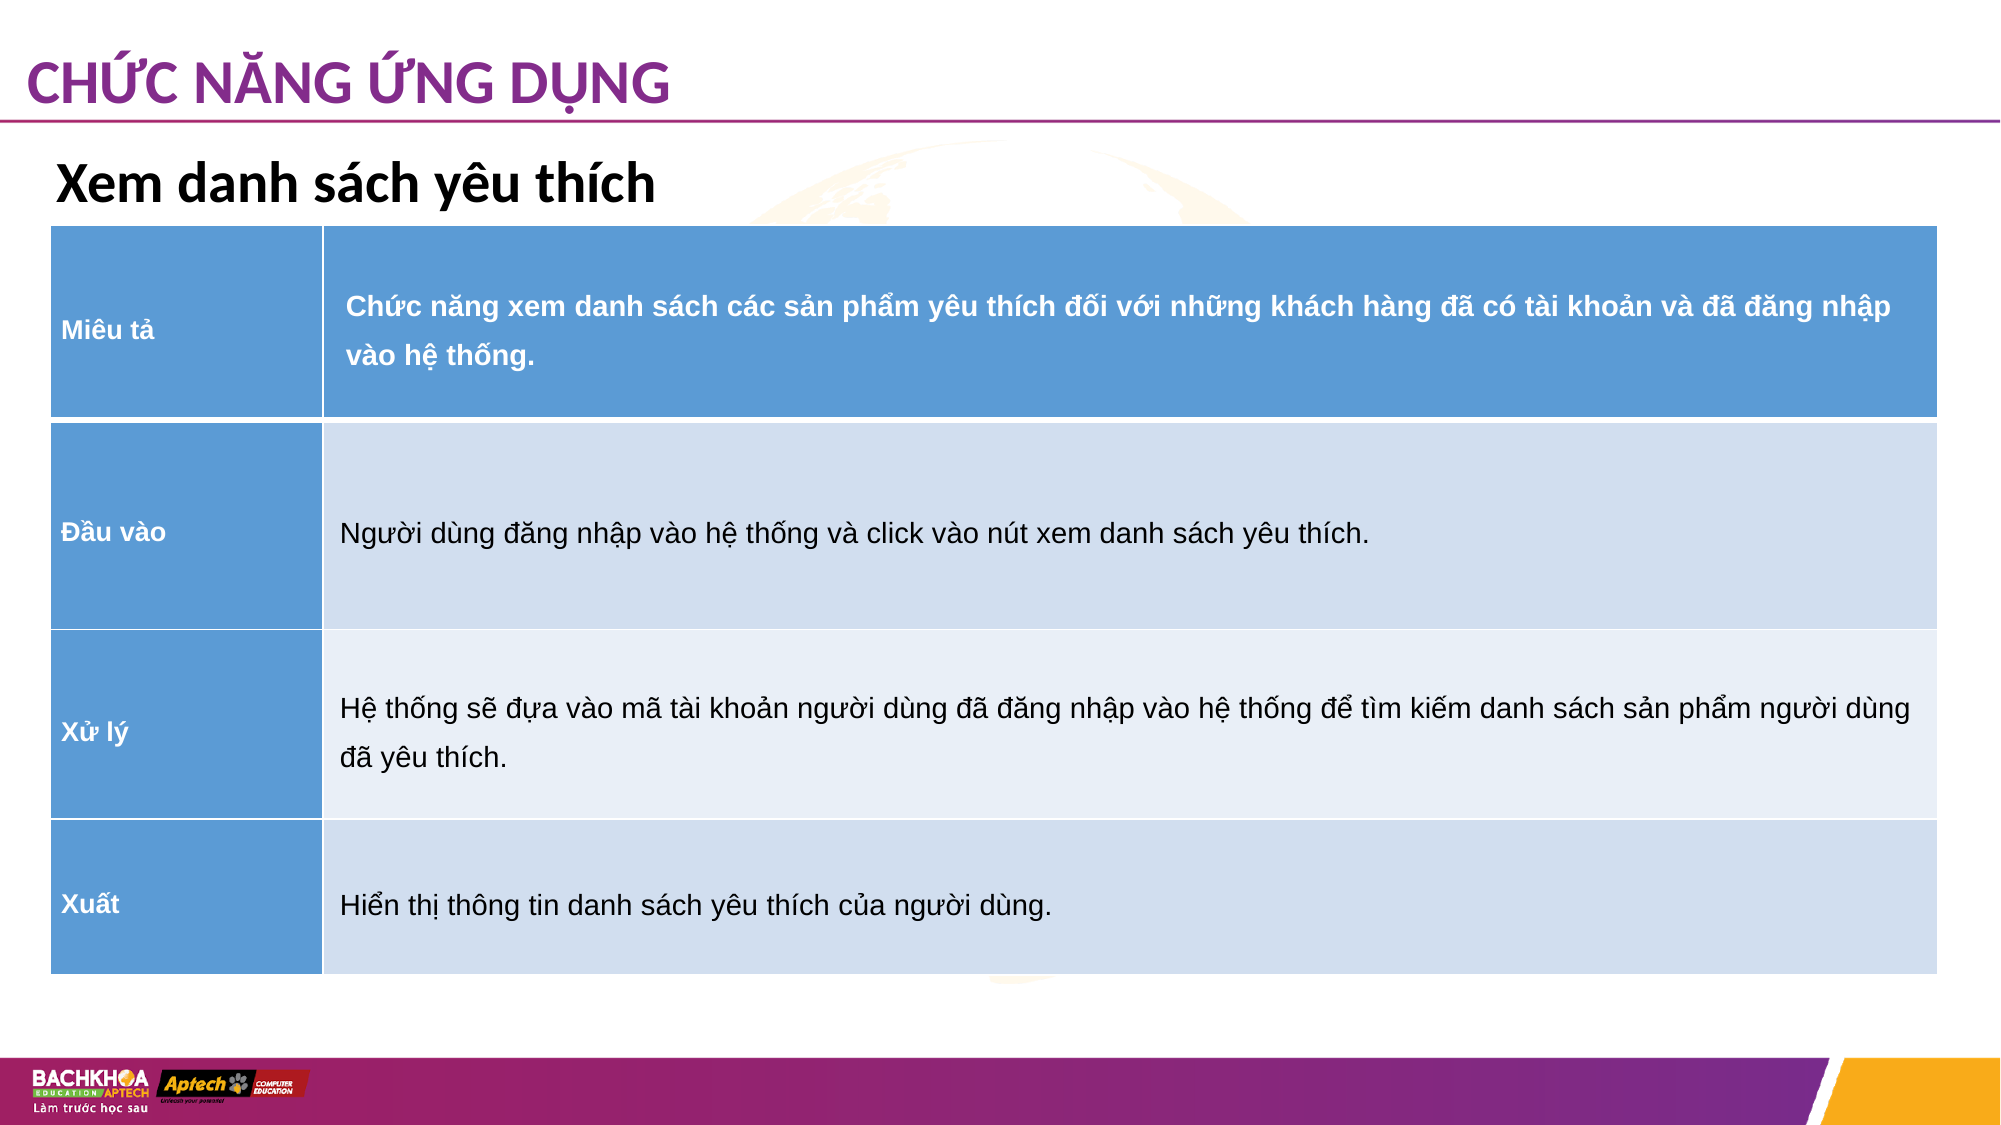

# CHỨC NĂNG ỨNG DỤNG
Xem danh sách yêu thích

| Miêu tả | Chức năng xem danh sách các sản phẩm yêu thích đối với những khách hàng đã có tài khoản và đã đăng nhập vào hệ thống. |
| --- | --- |
| Đầu vào | Người dùng đăng nhập vào hệ thống và click vào nút xem danh sách yêu thích. |
| Xử lý | Hệ thống sẽ đựa vào mã tài khoản người dùng đã đăng nhập vào hệ thống để tìm kiếm danh sách sản phẩm người dùng đã yêu thích. |
| Xuất | Hiển thị thông tin danh sách yêu thích của người dùng. |